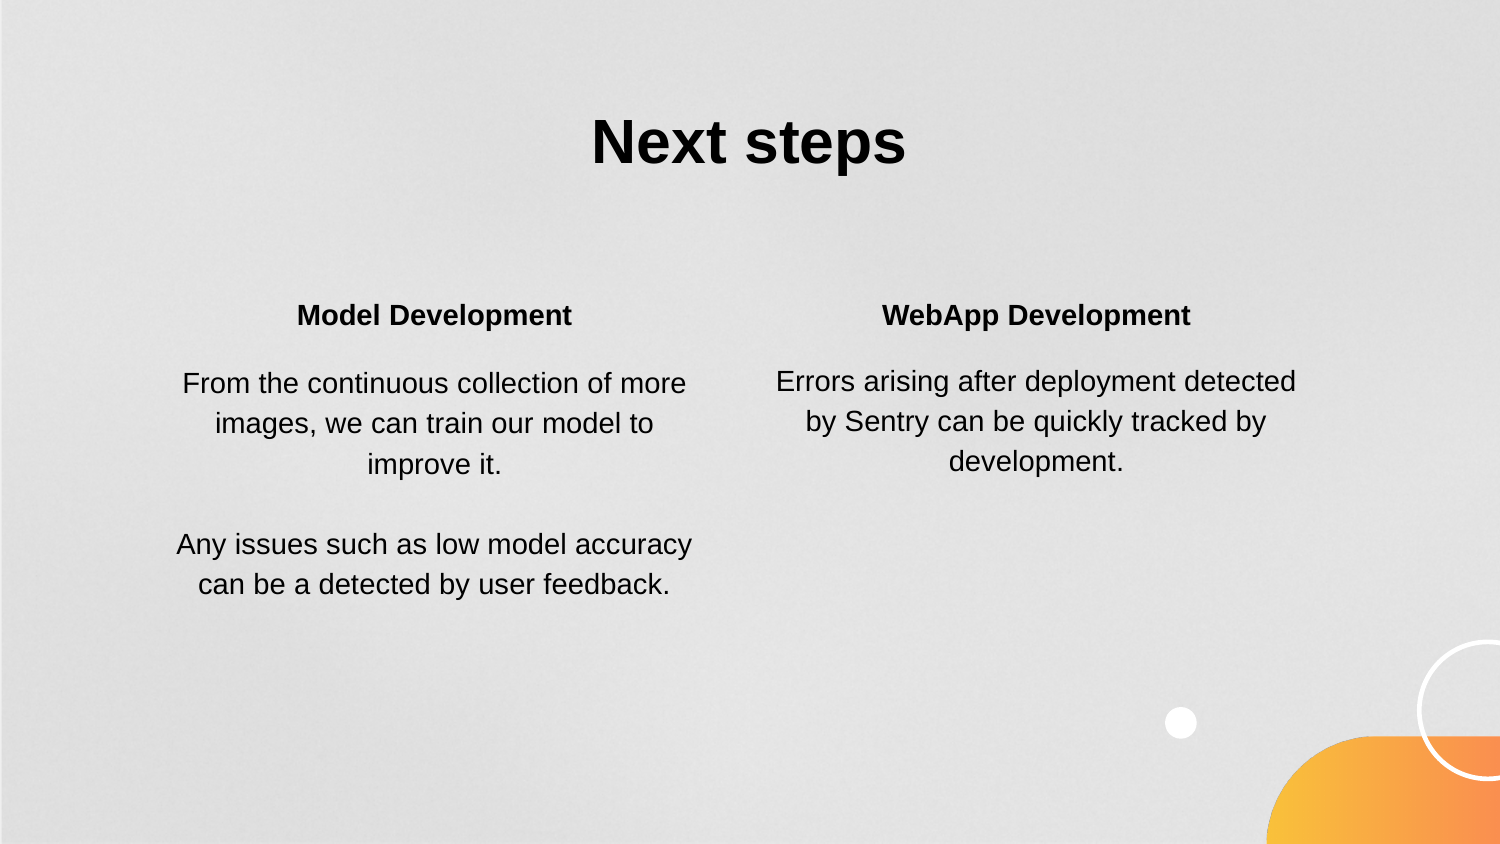

# Next steps
Model Development
WebApp Development
Errors arising after deployment detected by Sentry can be quickly tracked by development.
From the continuous collection of more images, we can train our model to improve it.

Any issues such as low model accuracy can be a detected by user feedback.